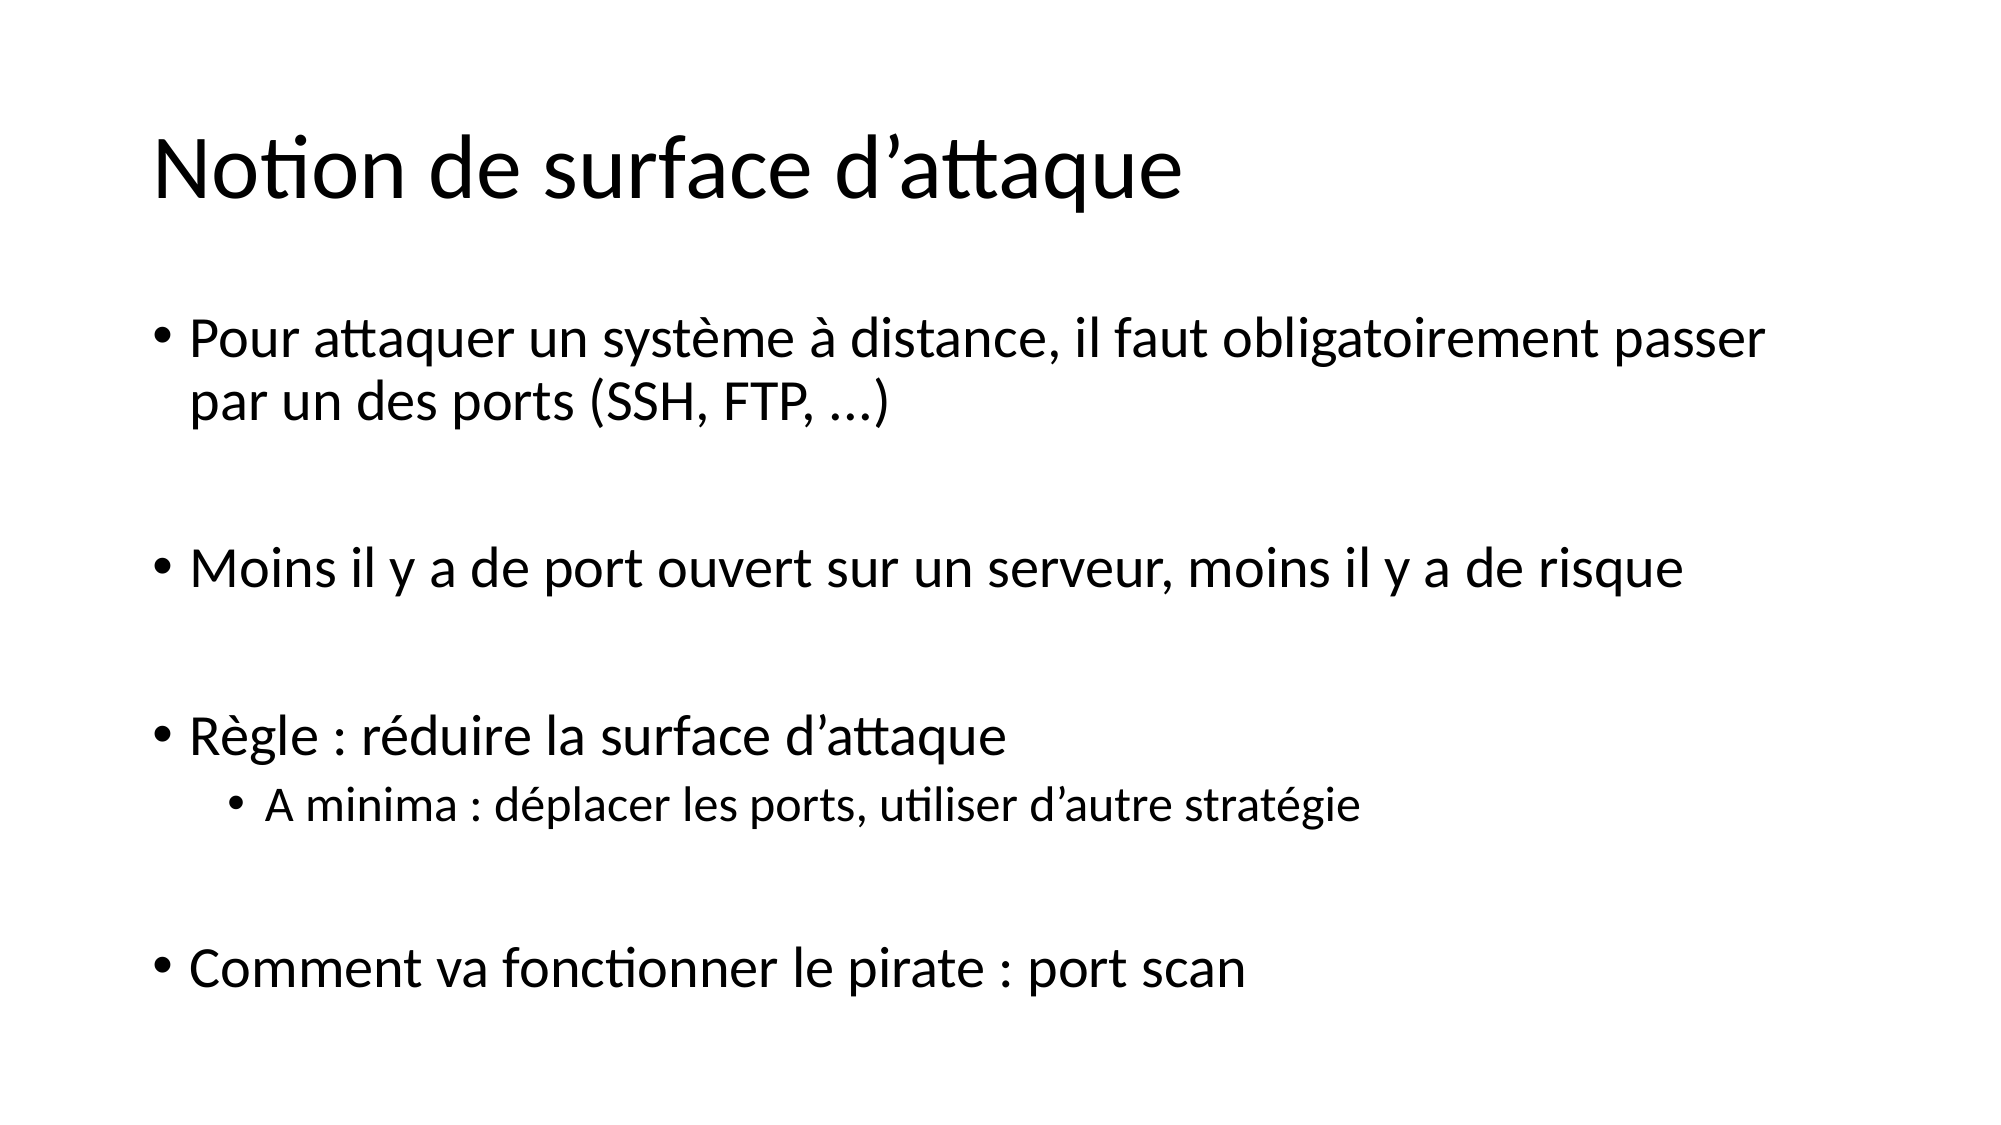

# Notion de surface d’attaque
Pour attaquer un système à distance, il faut obligatoirement passer par un des ports (SSH, FTP, ...)

Moins il y a de port ouvert sur un serveur, moins il y a de risque

Règle : réduire la surface d’attaque
A minima : déplacer les ports, utiliser d’autre stratégie

Comment va fonctionner le pirate : port scan